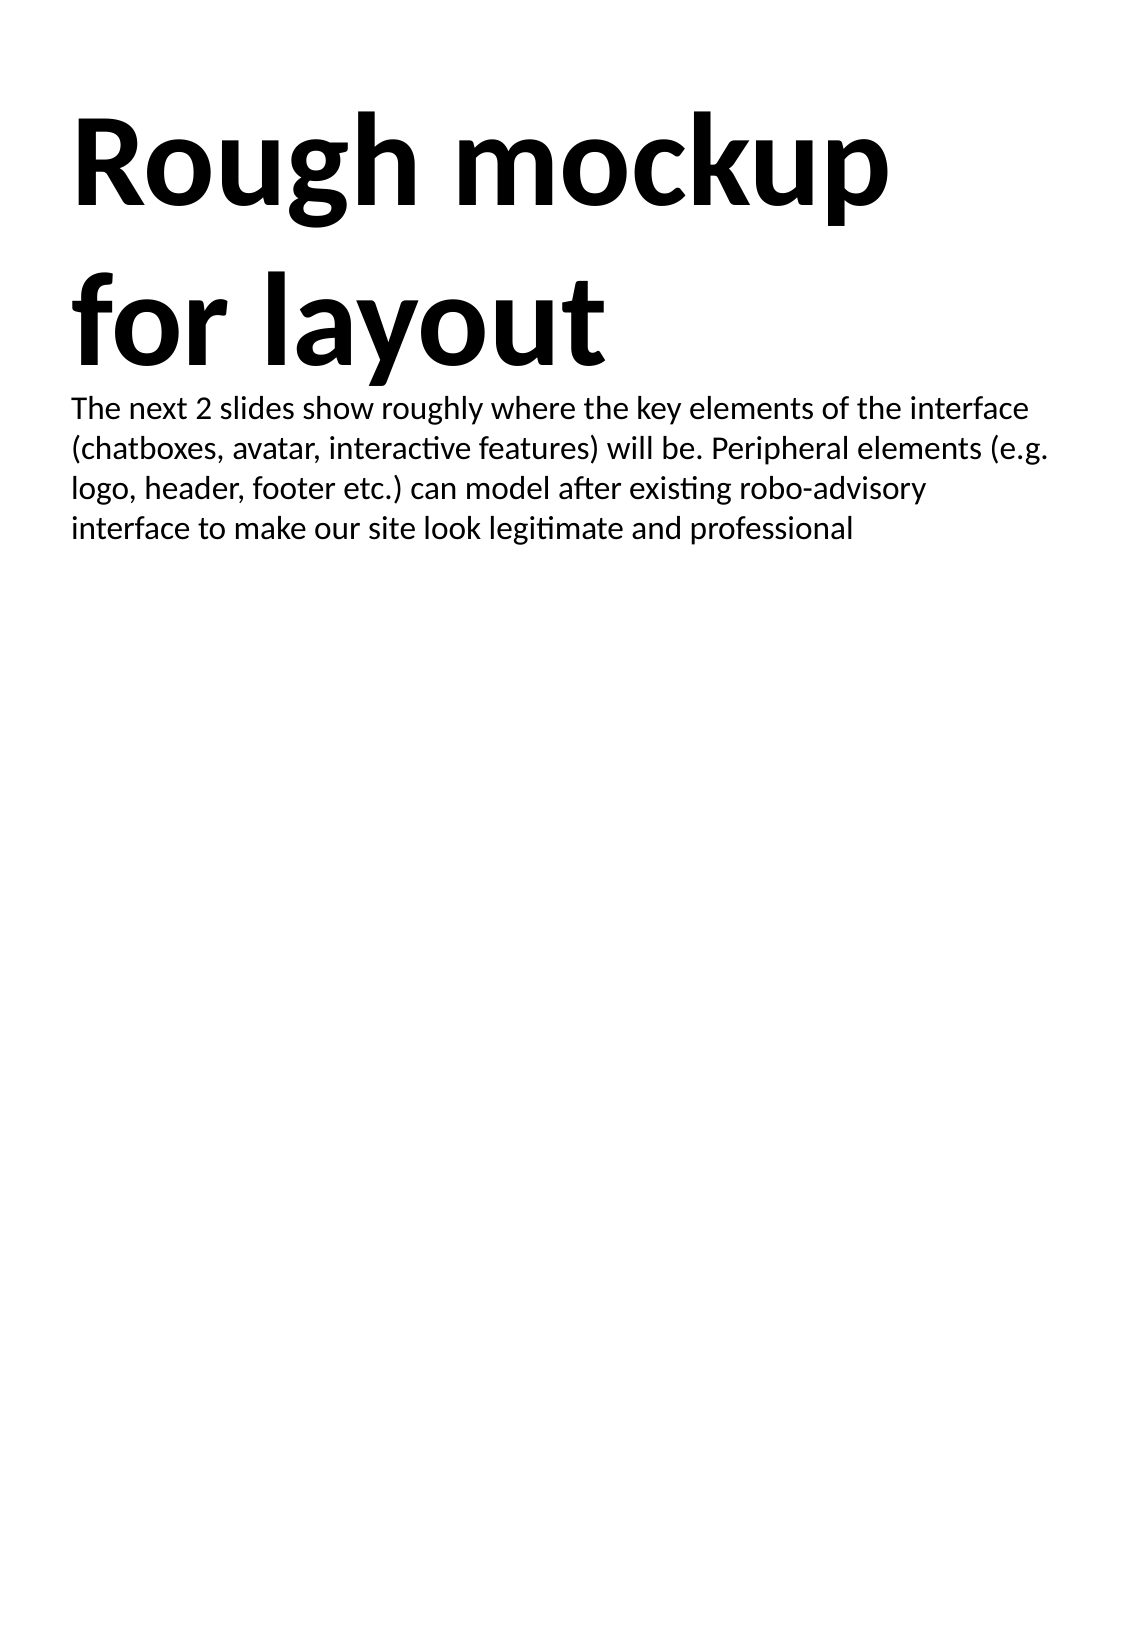

Rough mockup for layout
The next 2 slides show roughly where the key elements of the interface (chatboxes, avatar, interactive features) will be. Peripheral elements (e.g. logo, header, footer etc.) can model after existing robo-advisory interface to make our site look legitimate and professional